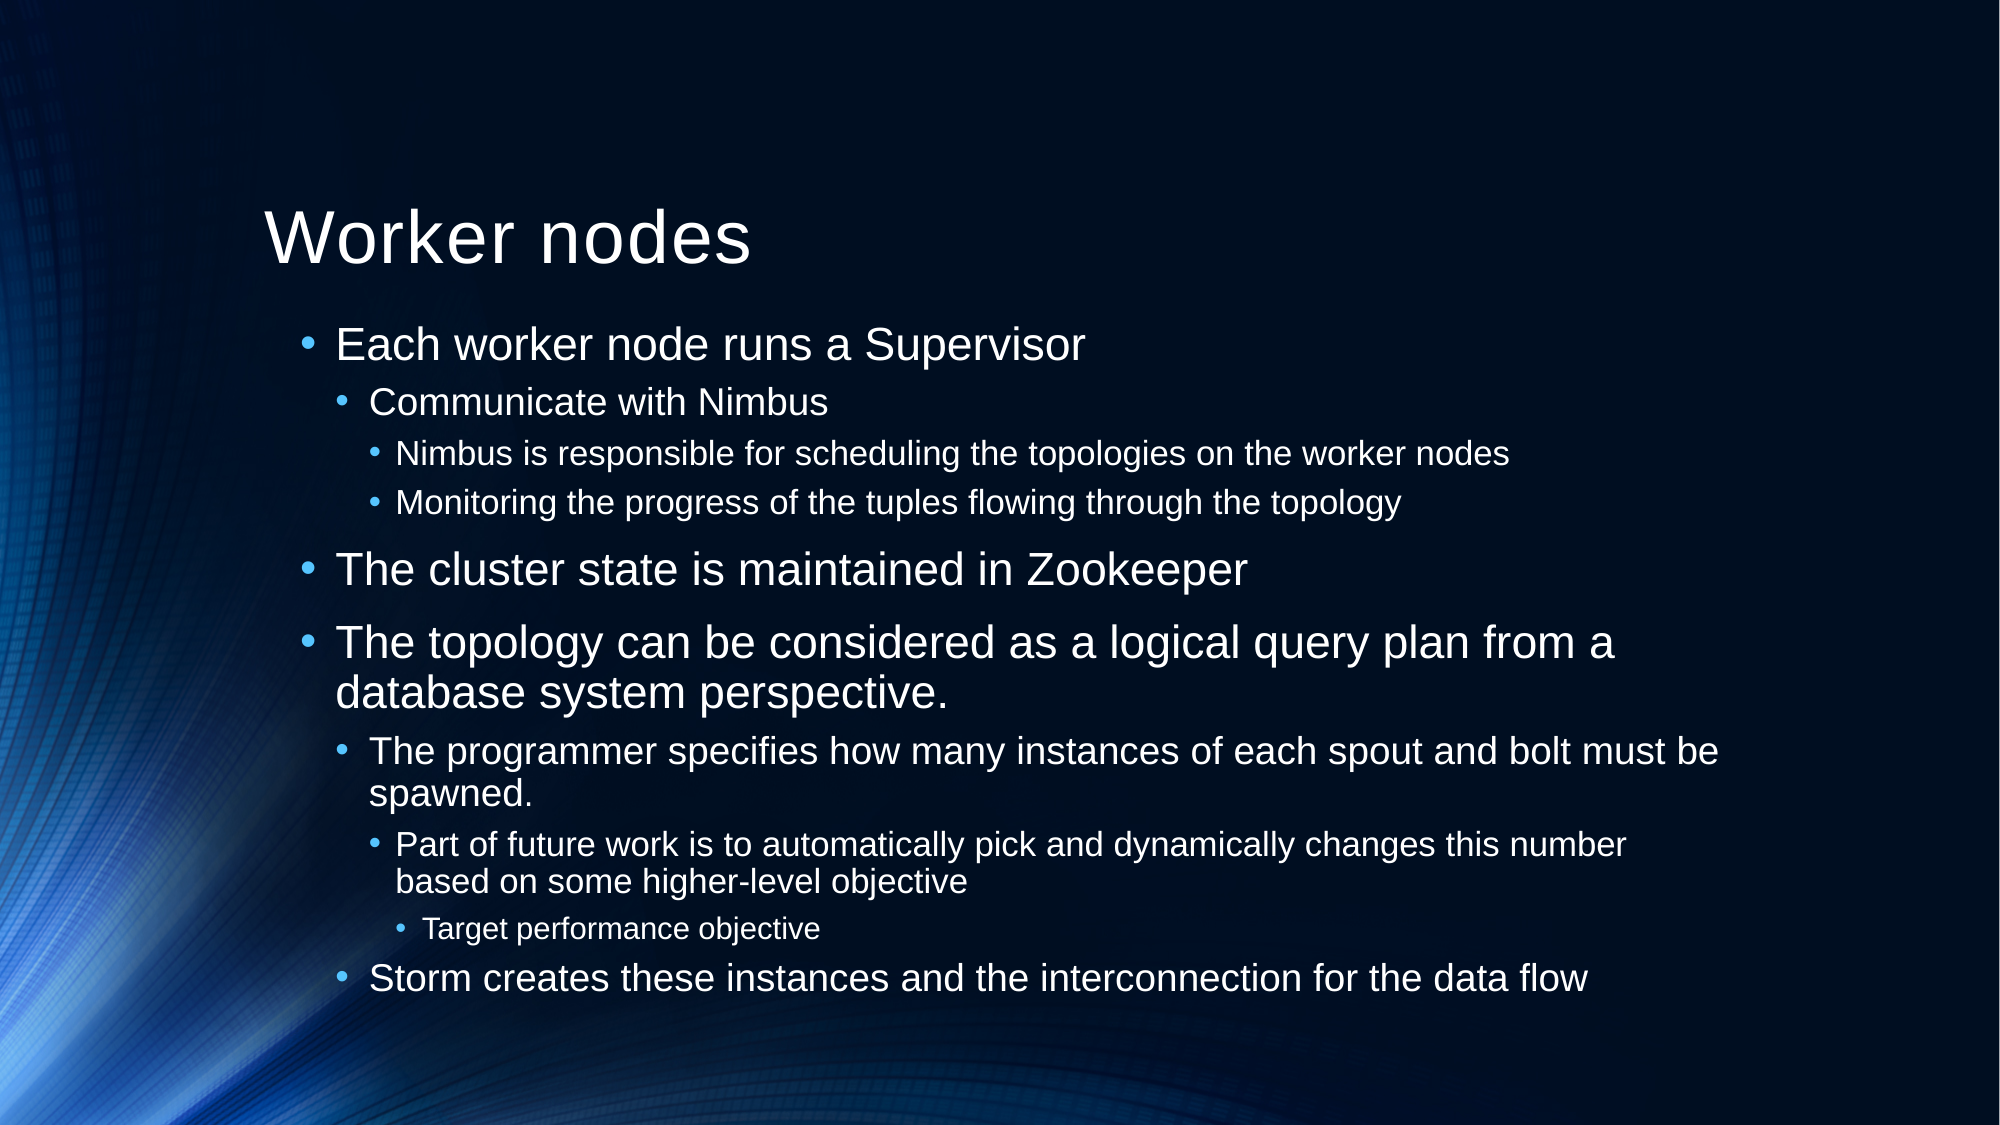

# Worker nodes
Each worker node runs a Supervisor
Communicate with Nimbus
Nimbus is responsible for scheduling the topologies on the worker nodes
Monitoring the progress of the tuples flowing through the topology
The cluster state is maintained in Zookeeper
The topology can be considered as a logical query plan from a database system perspective.
The programmer specifies how many instances of each spout and bolt must be spawned.
Part of future work is to automatically pick and dynamically changes this number based on some higher-level objective
Target performance objective
Storm creates these instances and the interconnection for the data flow